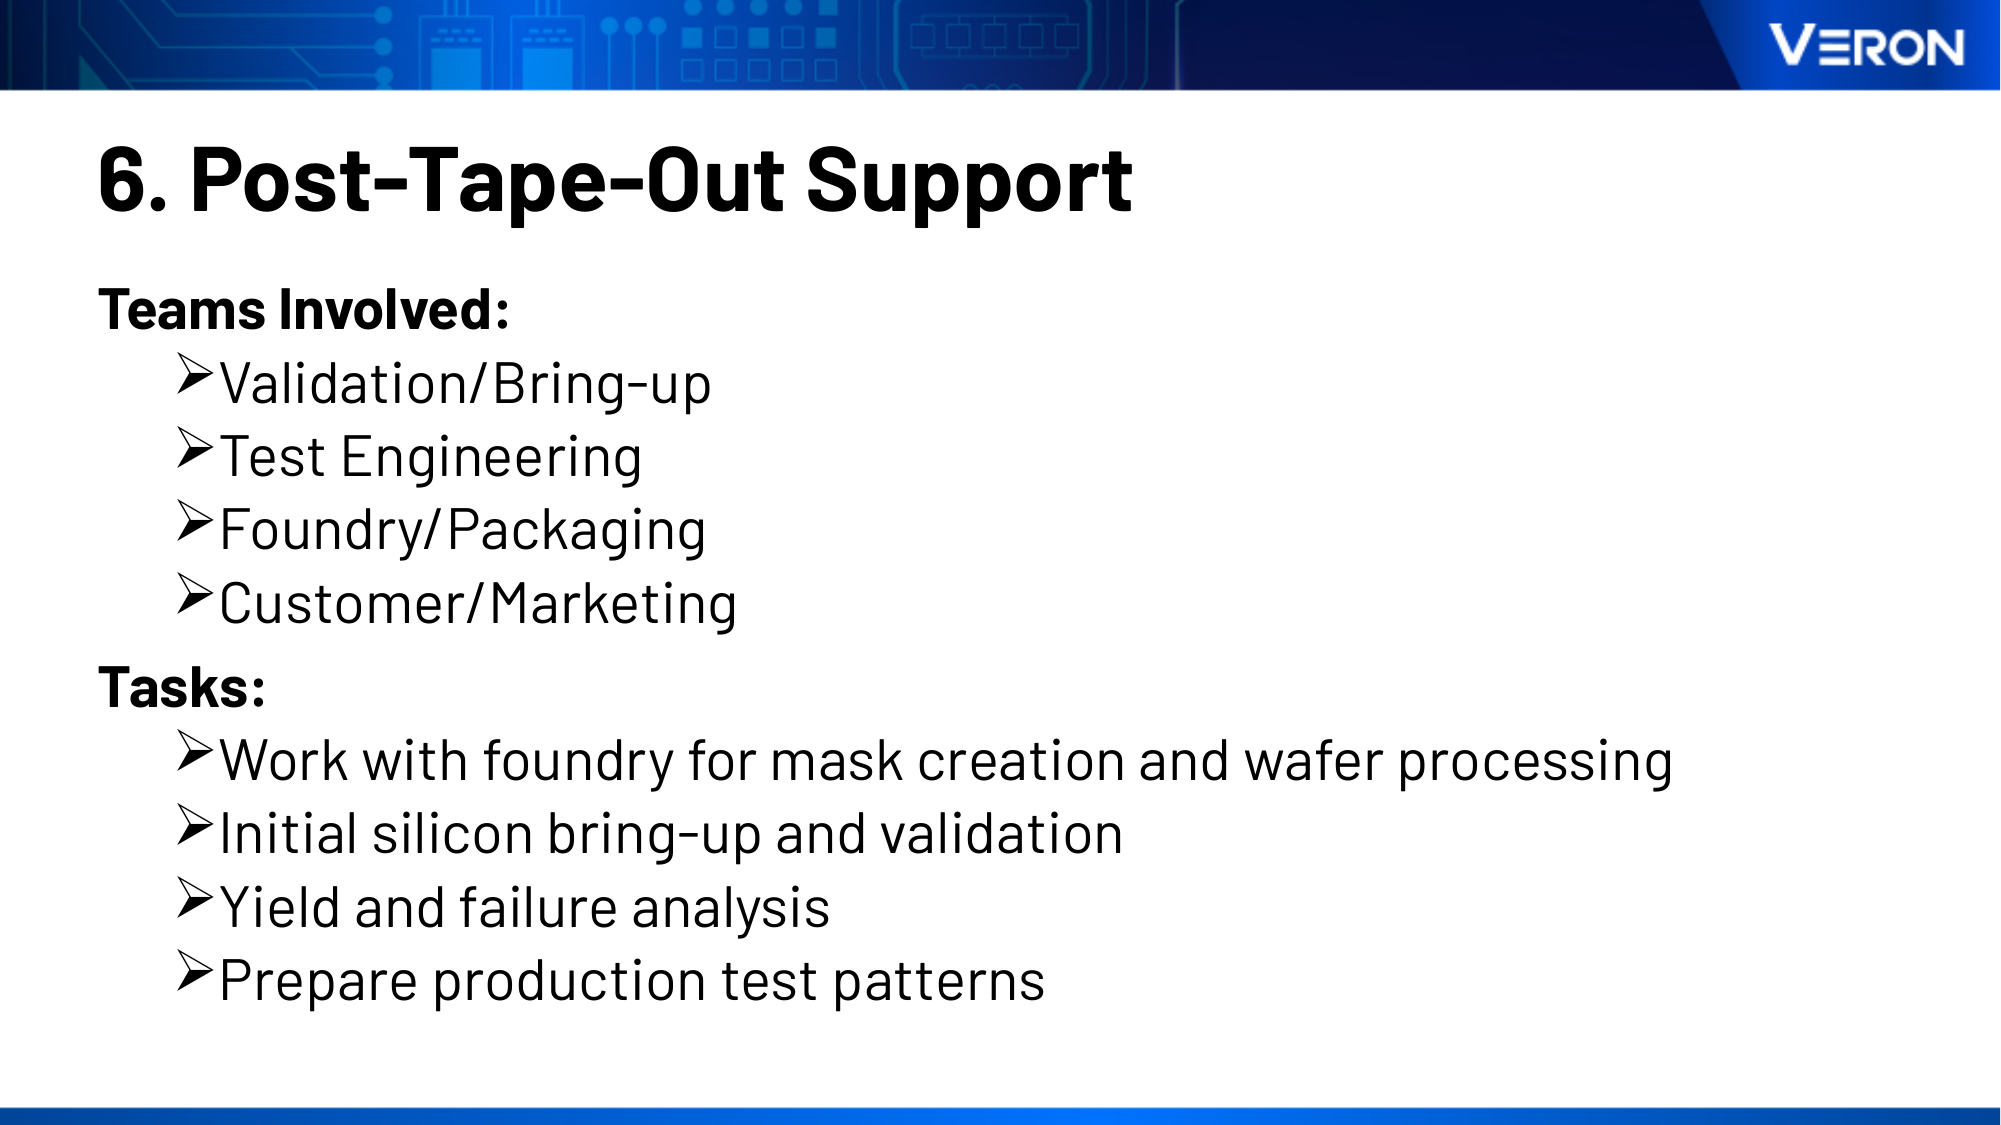

# 6. Post-Tape-Out Support
Teams Involved:
Validation/Bring-up
Test Engineering
Foundry/Packaging
Customer/Marketing
Tasks:
Work with foundry for mask creation and wafer processing
Initial silicon bring-up and validation
Yield and failure analysis
Prepare production test patterns